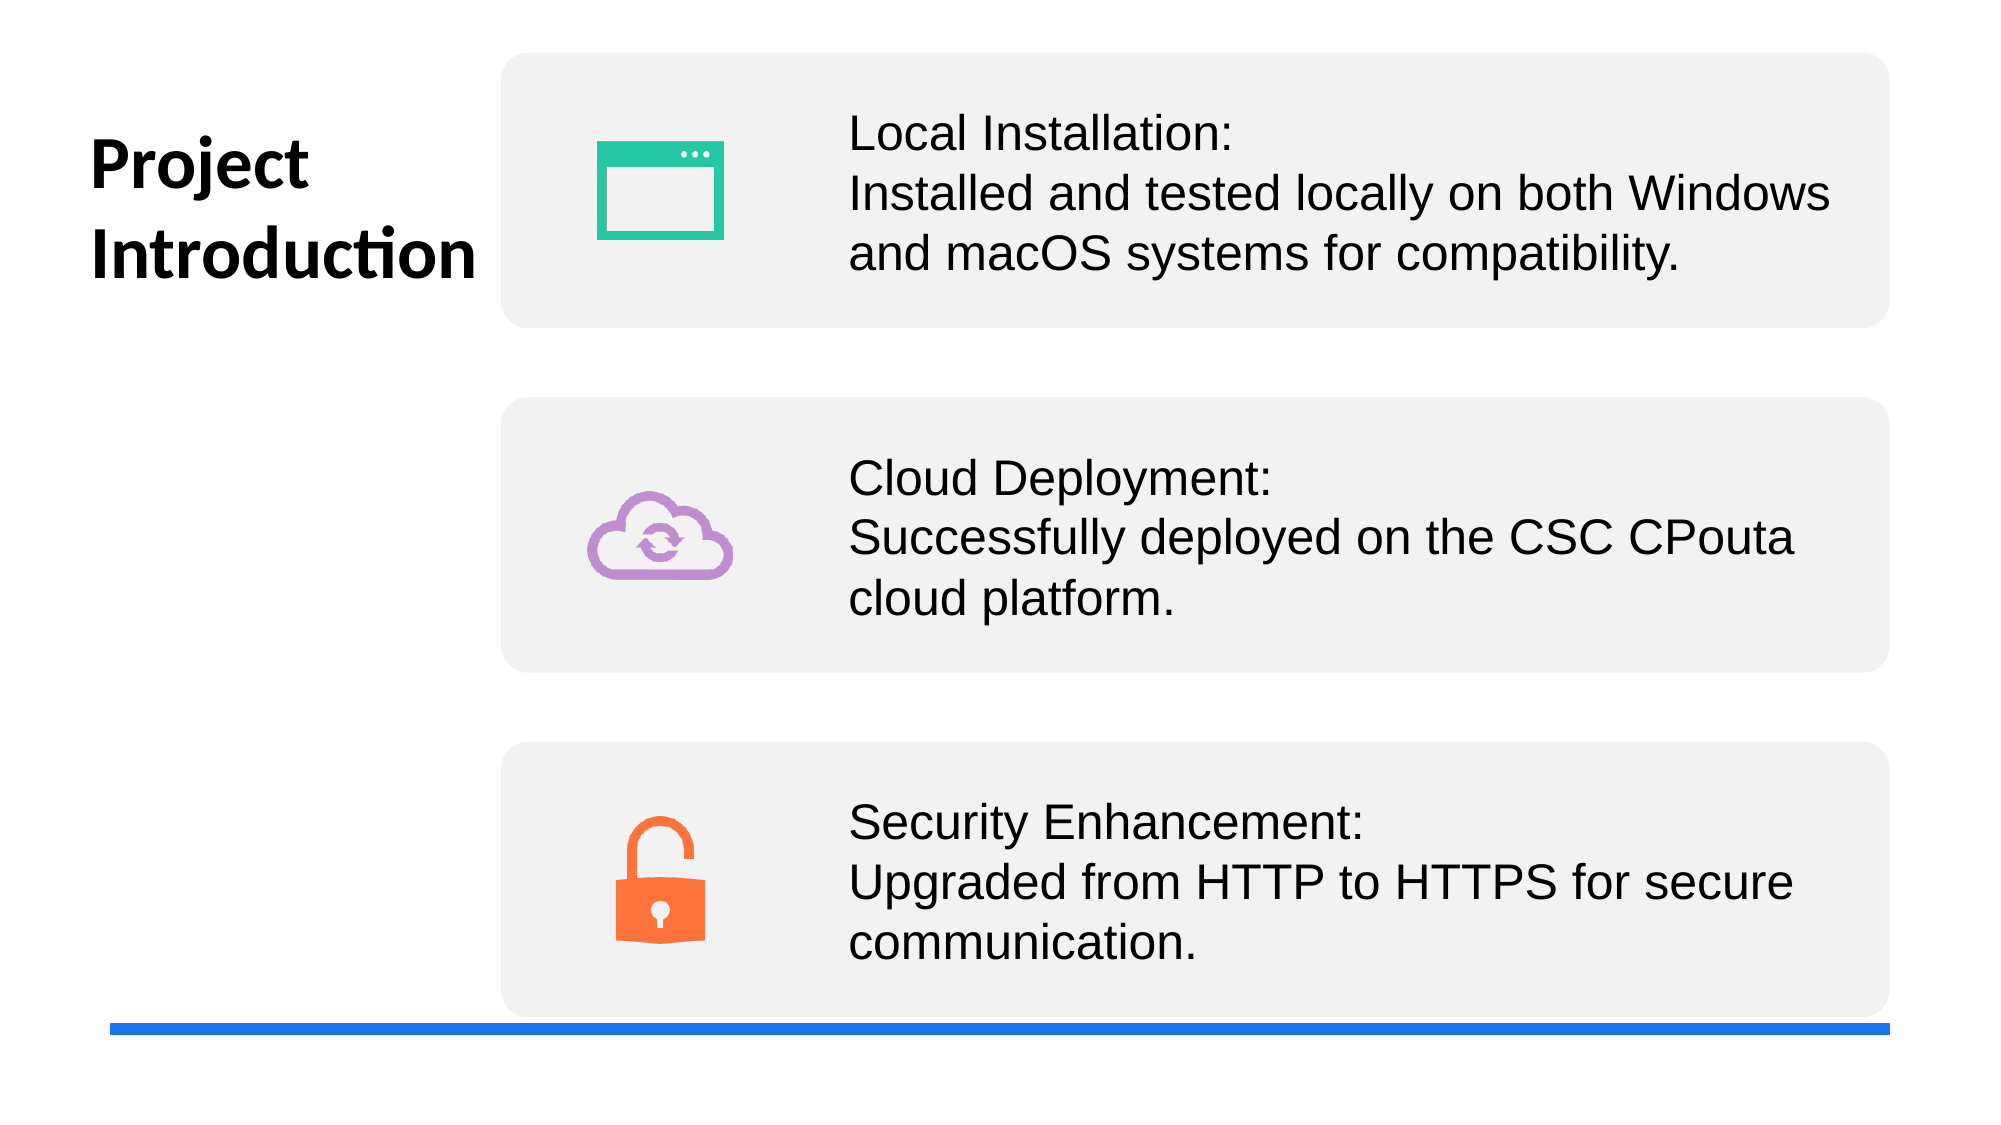

Local Installation:
Installed and tested locally on both Windows and macOS systems for compatibility.
Cloud Deployment:
Successfully deployed on the CSC CPouta cloud platform.
Security Enhancement:
Upgraded from HTTP to HTTPS for secure communication.
# Project Introduction